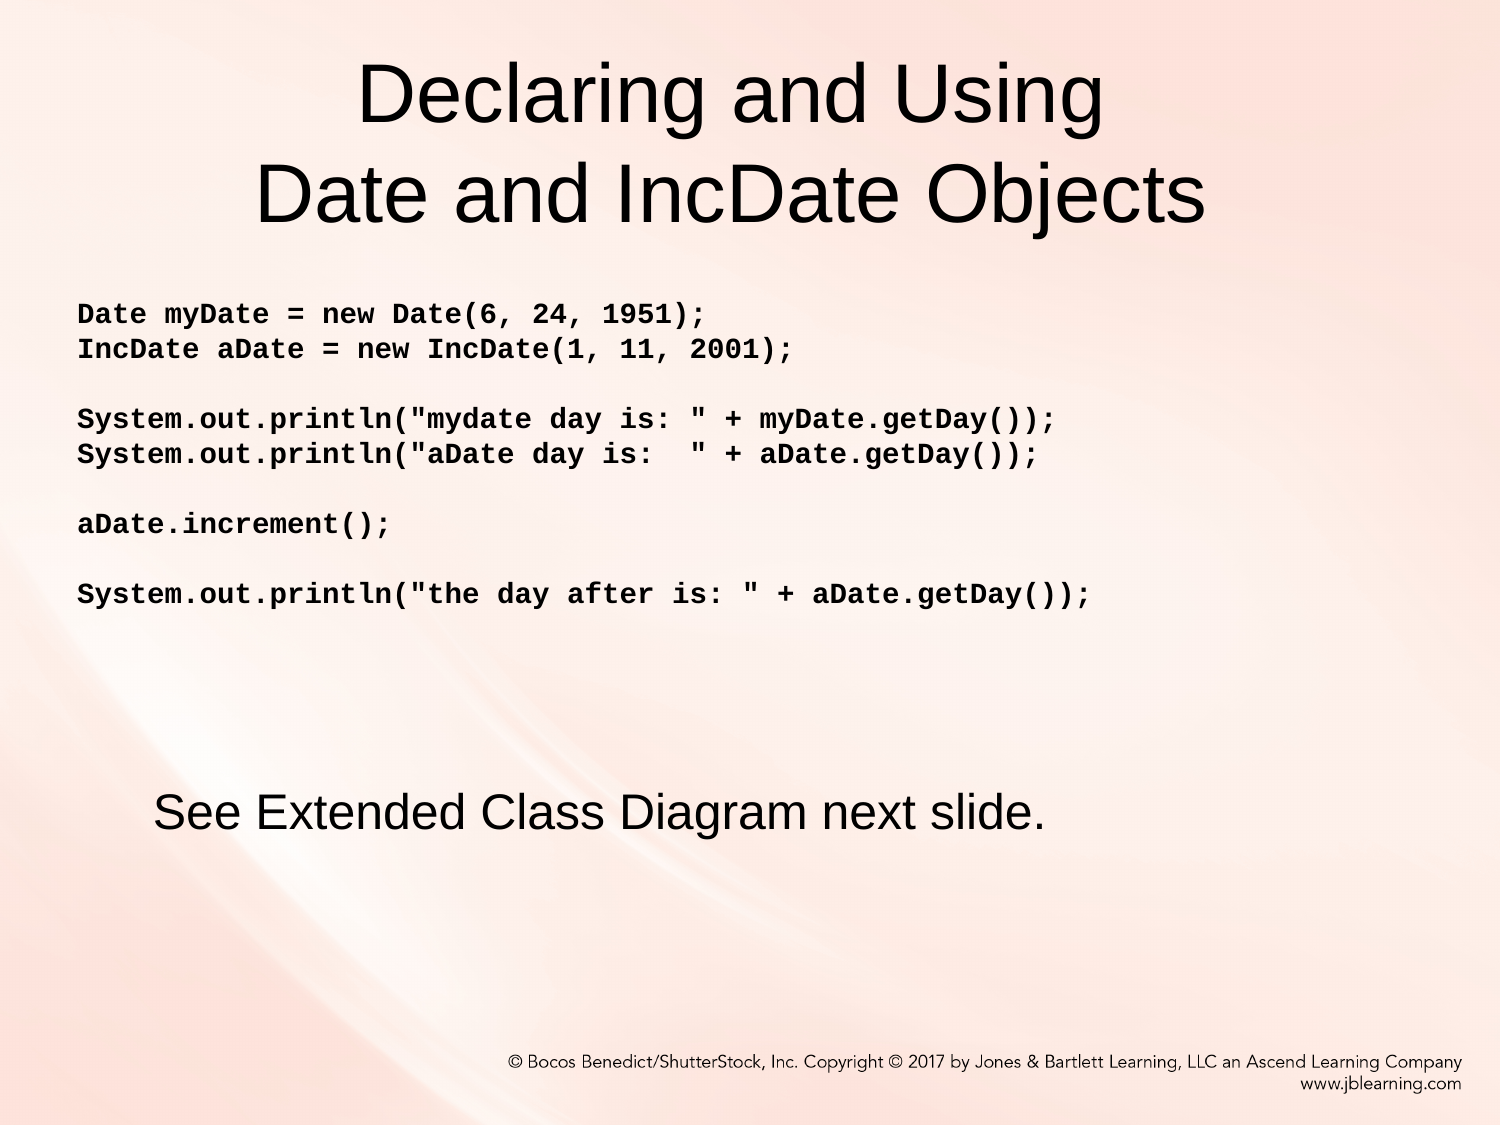

# Declaring and Using Date and IncDate Objects
Date myDate = new Date(6, 24, 1951);
IncDate aDate = new IncDate(1, 11, 2001);

System.out.println("mydate day is: " + myDate.getDay());
System.out.println("aDate day is:  " + aDate.getDay());

aDate.increment();

System.out.println("the day after is: " + aDate.getDay());

See Extended Class Diagram next slide.